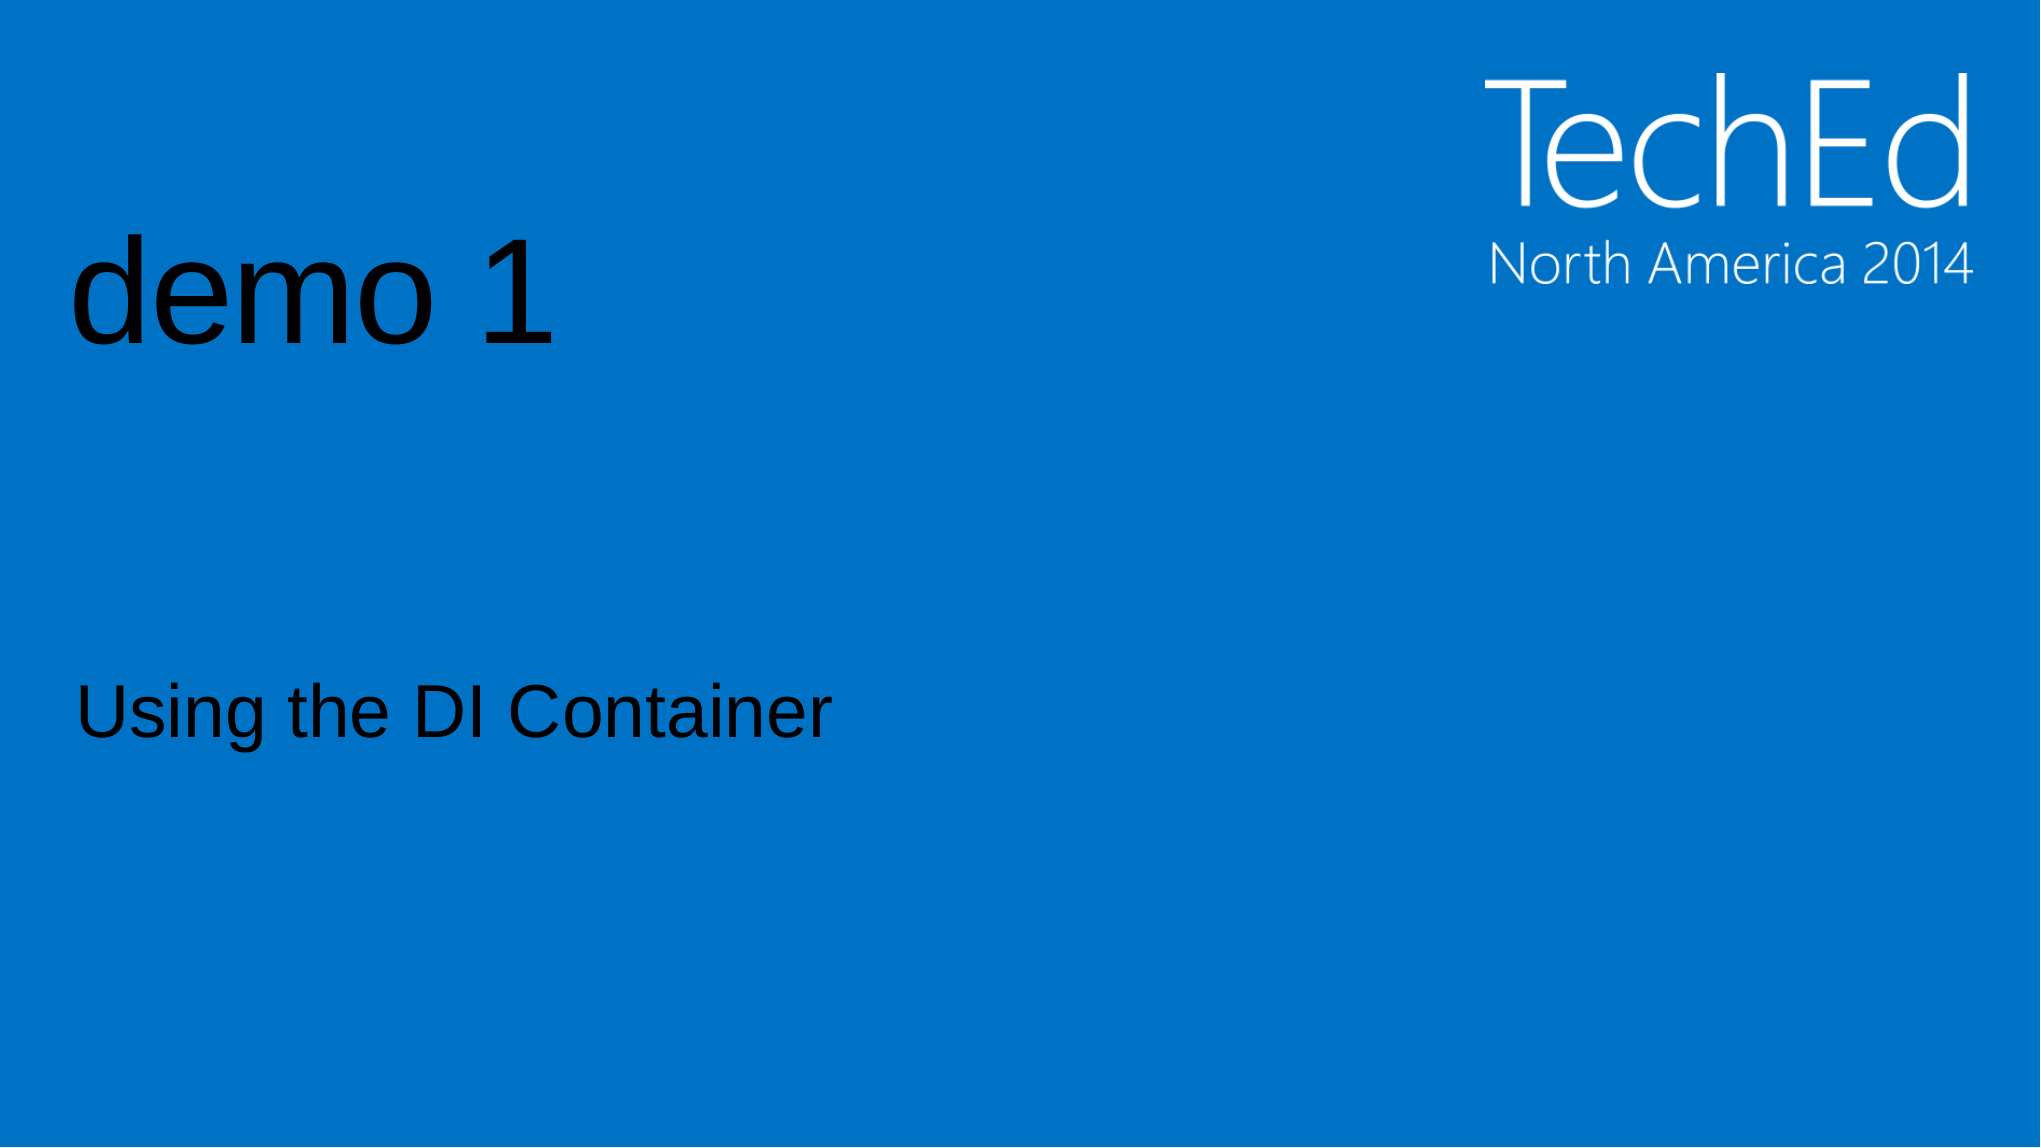

# demo 1
Using the DI Container